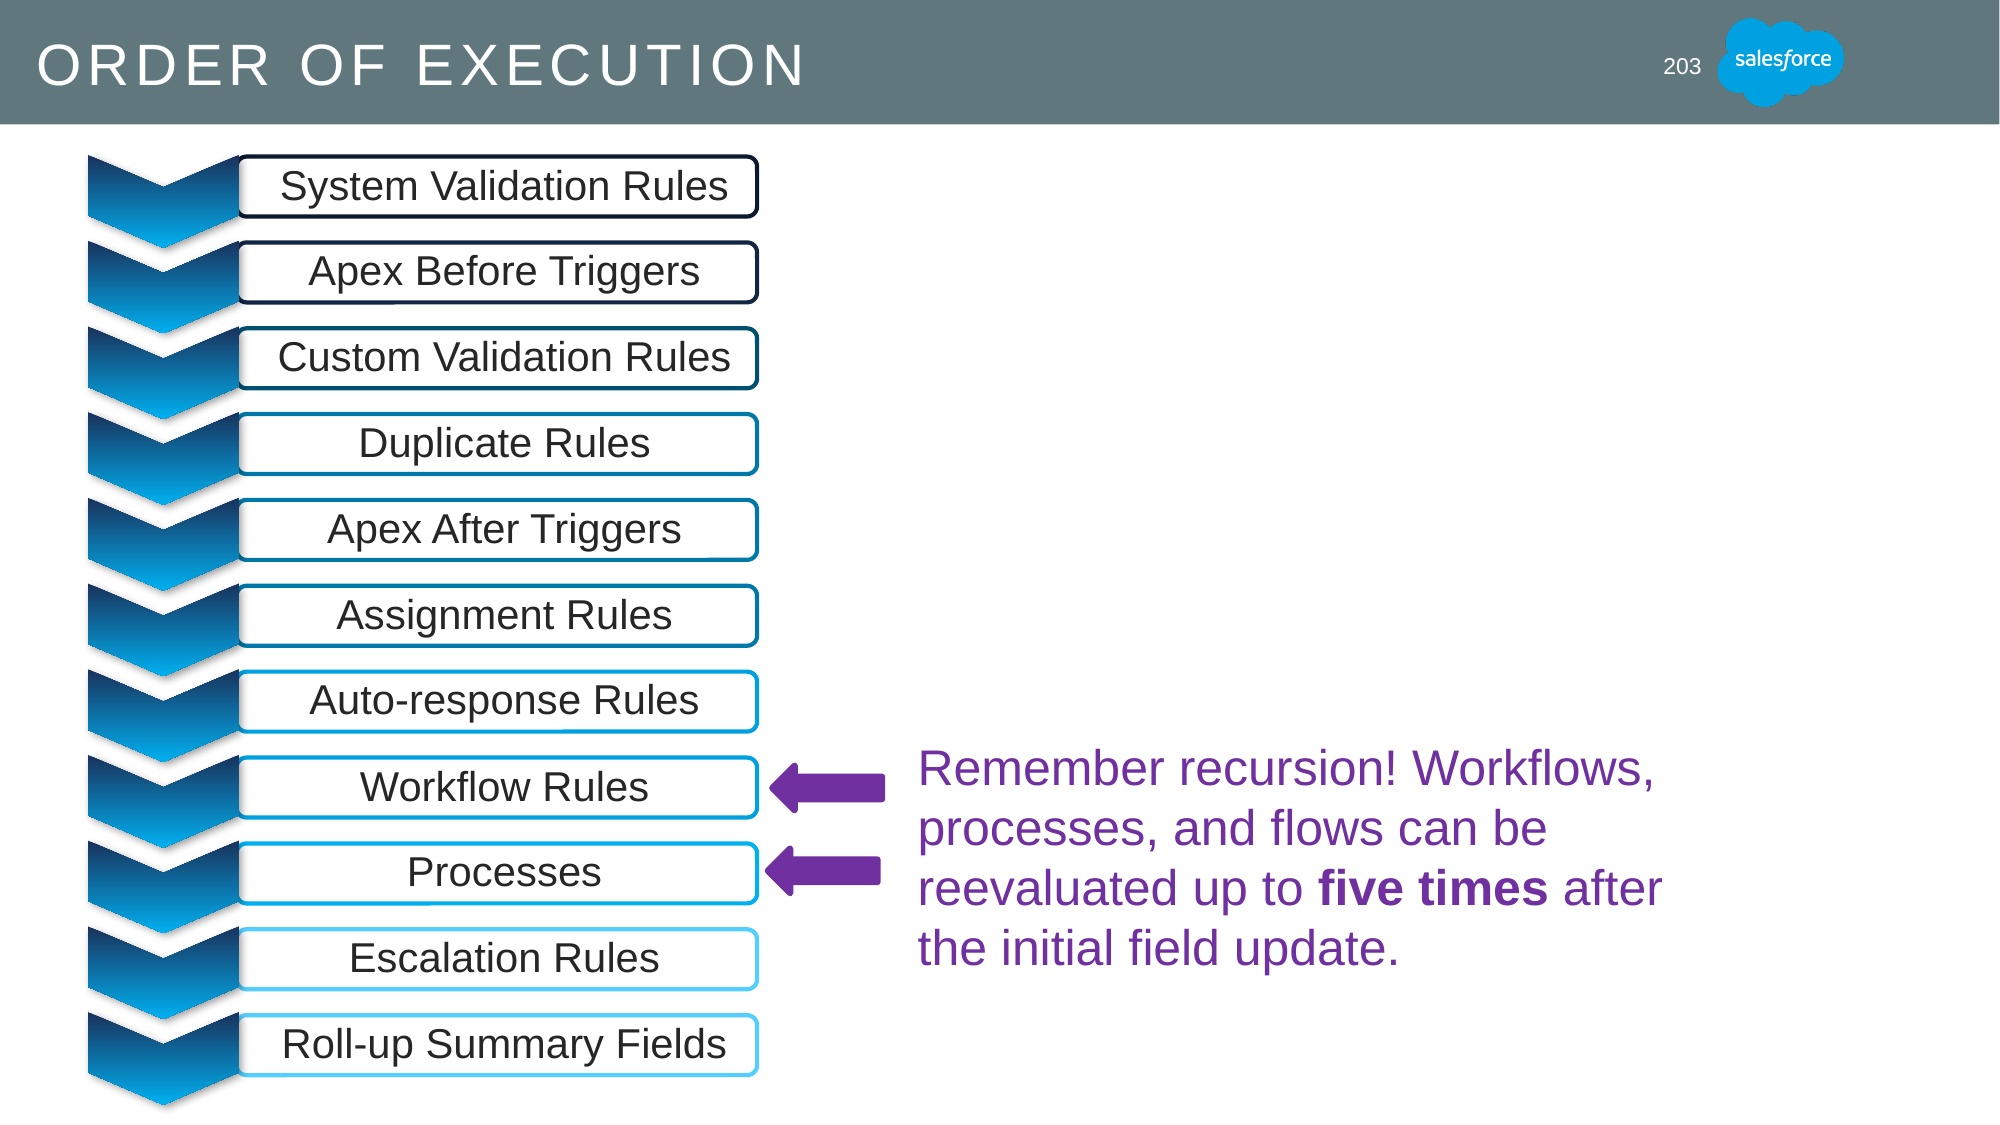

# Order of Execution
203

System Validation Rules
Apex Before Triggers
Custom Validation Rules
Duplicate Rules
Apex After Triggers
Assignment Rules
Auto-response Rules
	Remember recursion! Workflows, processes, and flows can be reevaluated up to five times after
the initial field update.
Workflow Rules

Processes

Escalation Rules
Roll-up Summary Fields